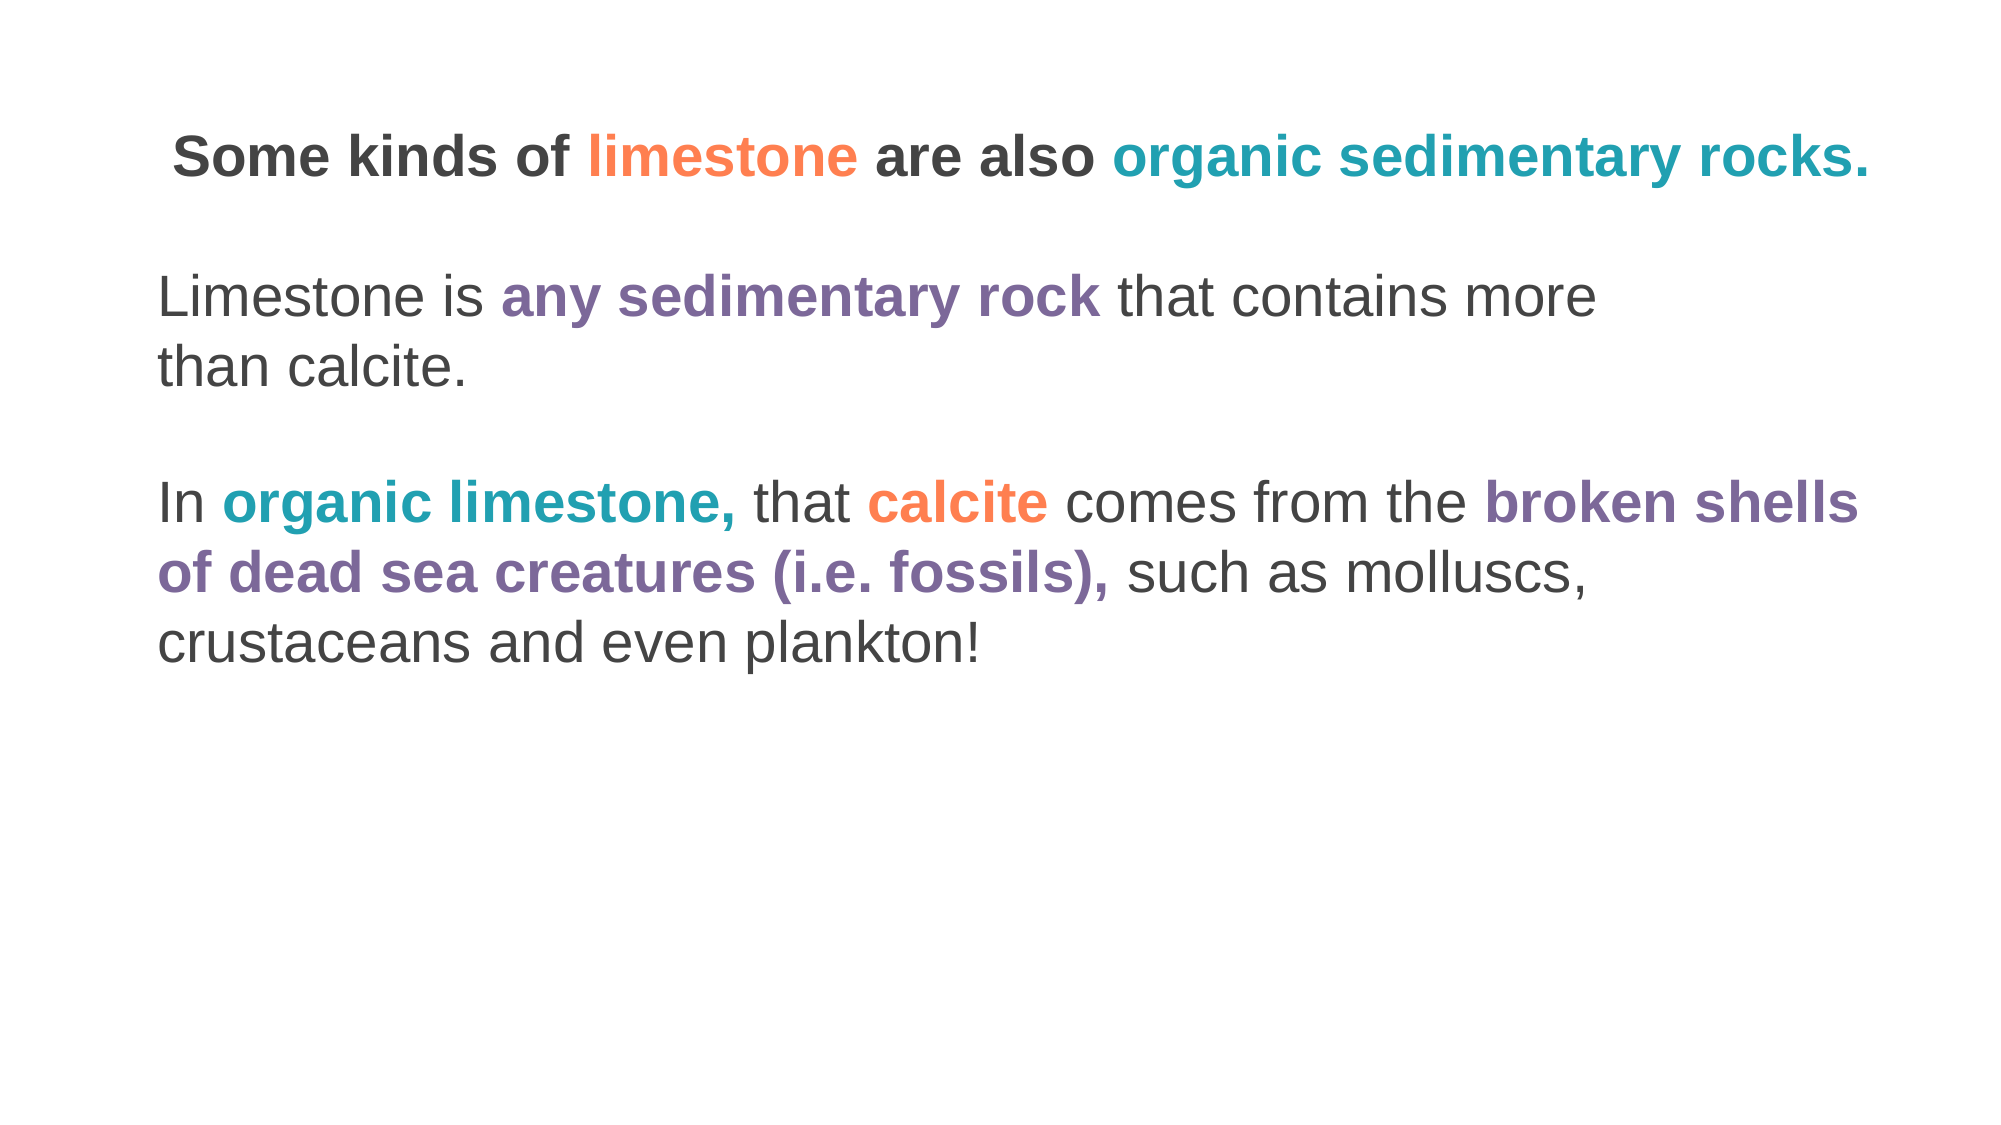

Some kinds of limestone are also organic sedimentary rocks.

Limestone is any sedimentary rock that contains more than calcite.
In organic limestone, that calcite comes from the broken shells of dead sea creatures (i.e. fossils), such as molluscs, crustaceans and even plankton!